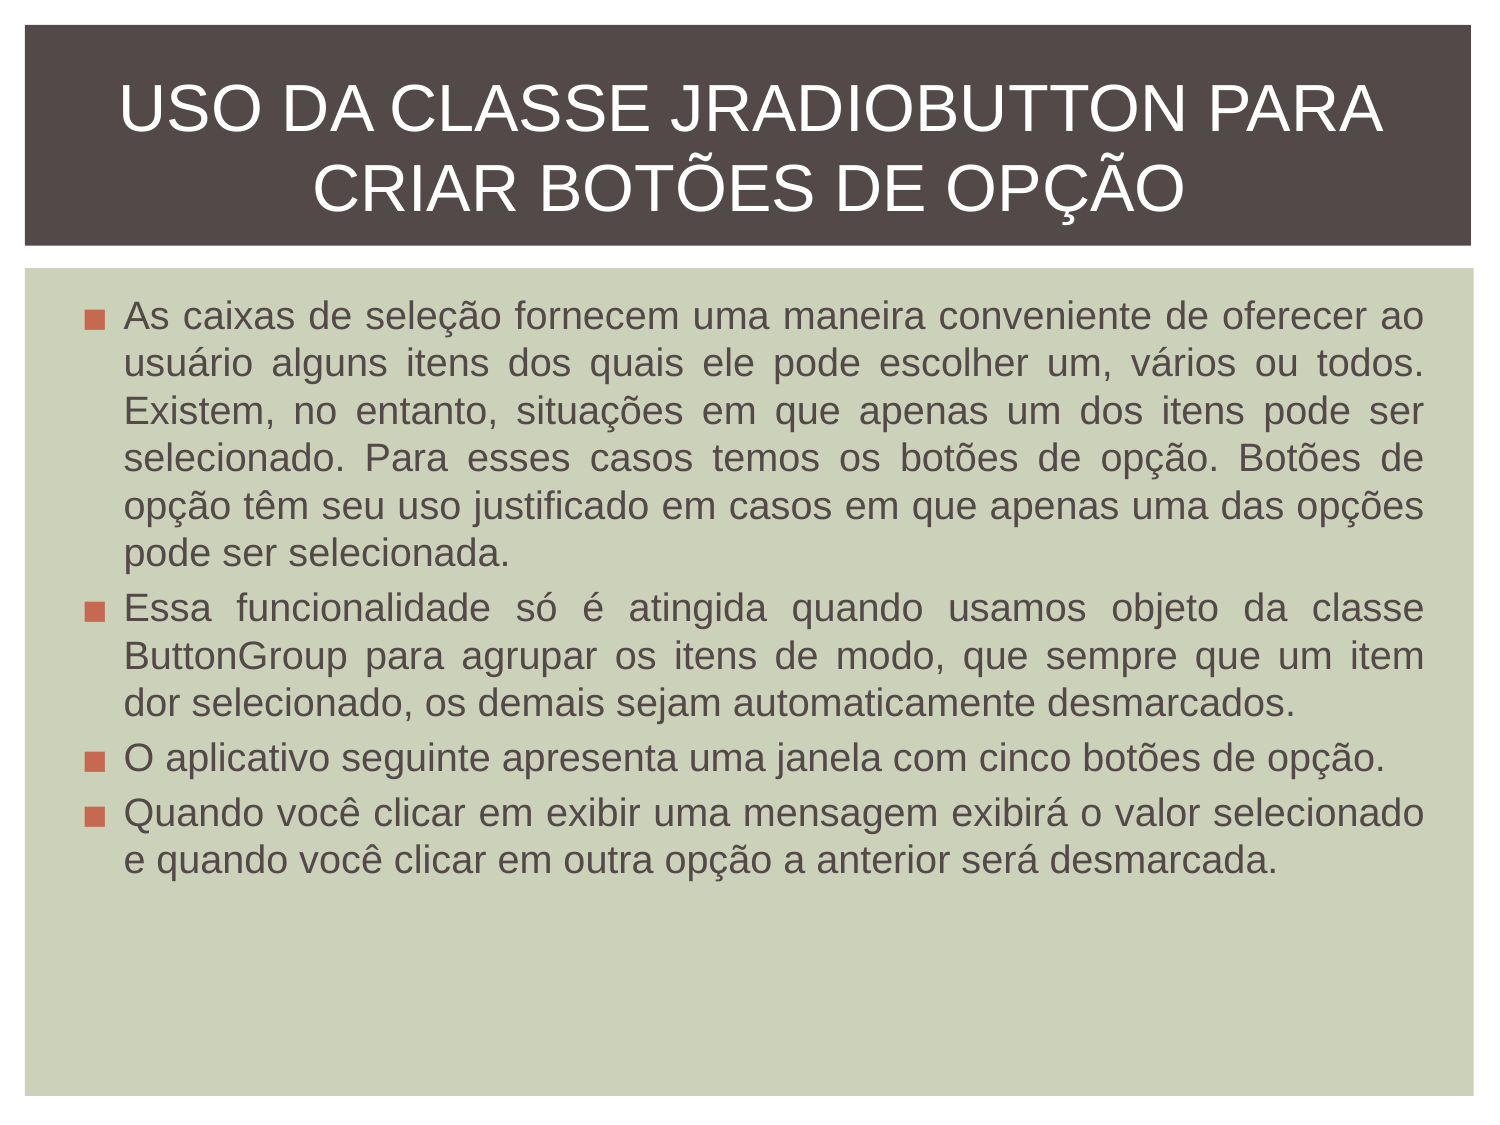

# USO DA CLASSE JRADIOBUTTON PARA CRIAR BOTÕES DE OPÇÃO
As caixas de seleção fornecem uma maneira conveniente de oferecer ao usuário alguns itens dos quais ele pode escolher um, vários ou todos. Existem, no entanto, situações em que apenas um dos itens pode ser selecionado. Para esses casos temos os botões de opção. Botões de opção têm seu uso justificado em casos em que apenas uma das opções pode ser selecionada.
Essa funcionalidade só é atingida quando usamos objeto da classe ButtonGroup para agrupar os itens de modo, que sempre que um item dor selecionado, os demais sejam automaticamente desmarcados.
O aplicativo seguinte apresenta uma janela com cinco botões de opção.
Quando você clicar em exibir uma mensagem exibirá o valor selecionado e quando você clicar em outra opção a anterior será desmarcada.